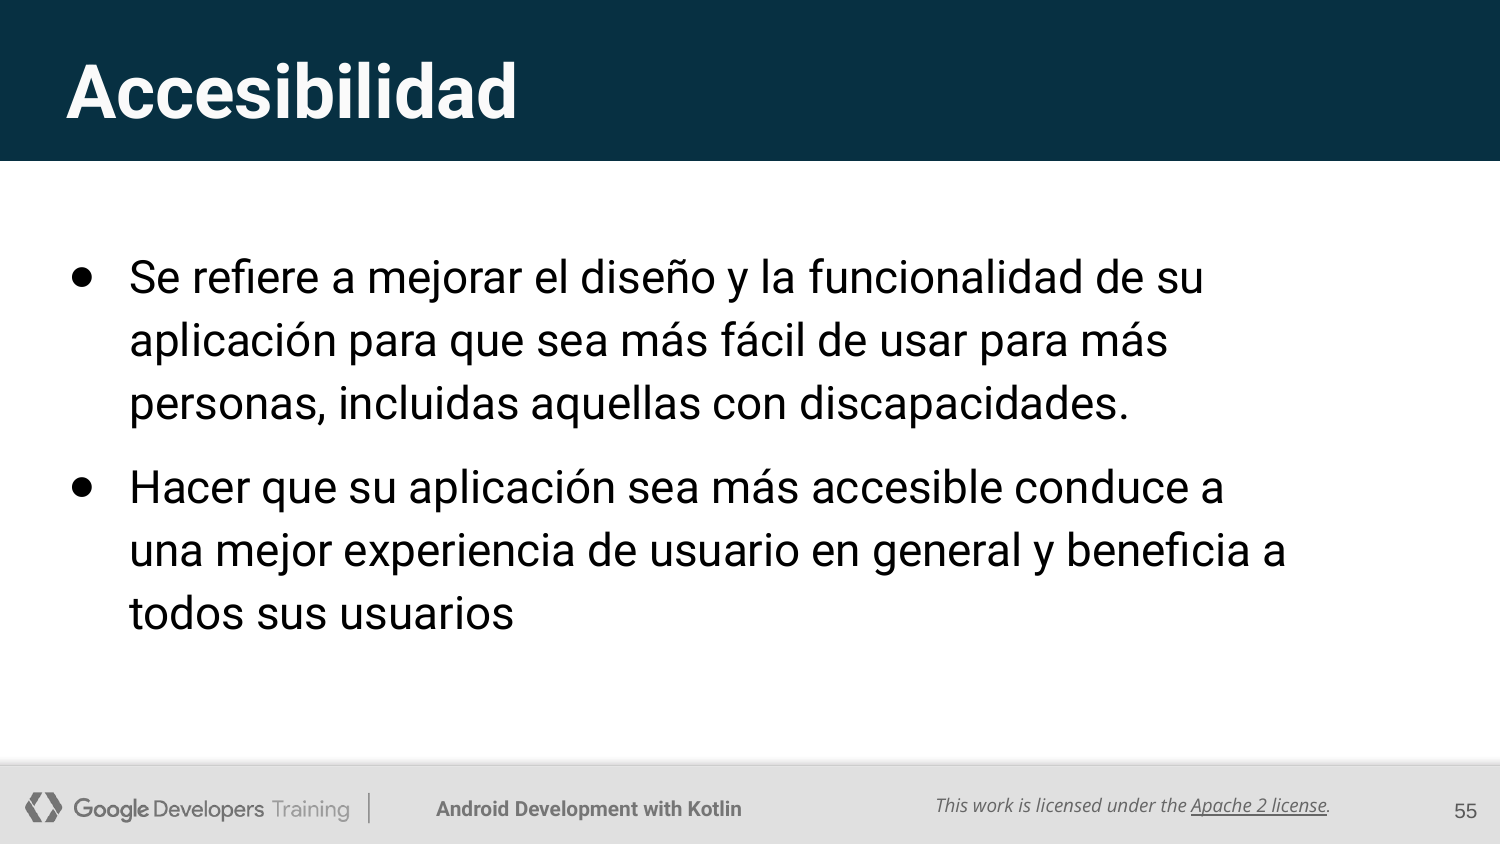

# Accesibilidad
Se refiere a mejorar el diseño y la funcionalidad de su aplicación para que sea más fácil de usar para más personas, incluidas aquellas con discapacidades.
Hacer que su aplicación sea más accesible conduce a una mejor experiencia de usuario en general y beneficia a todos sus usuarios
55